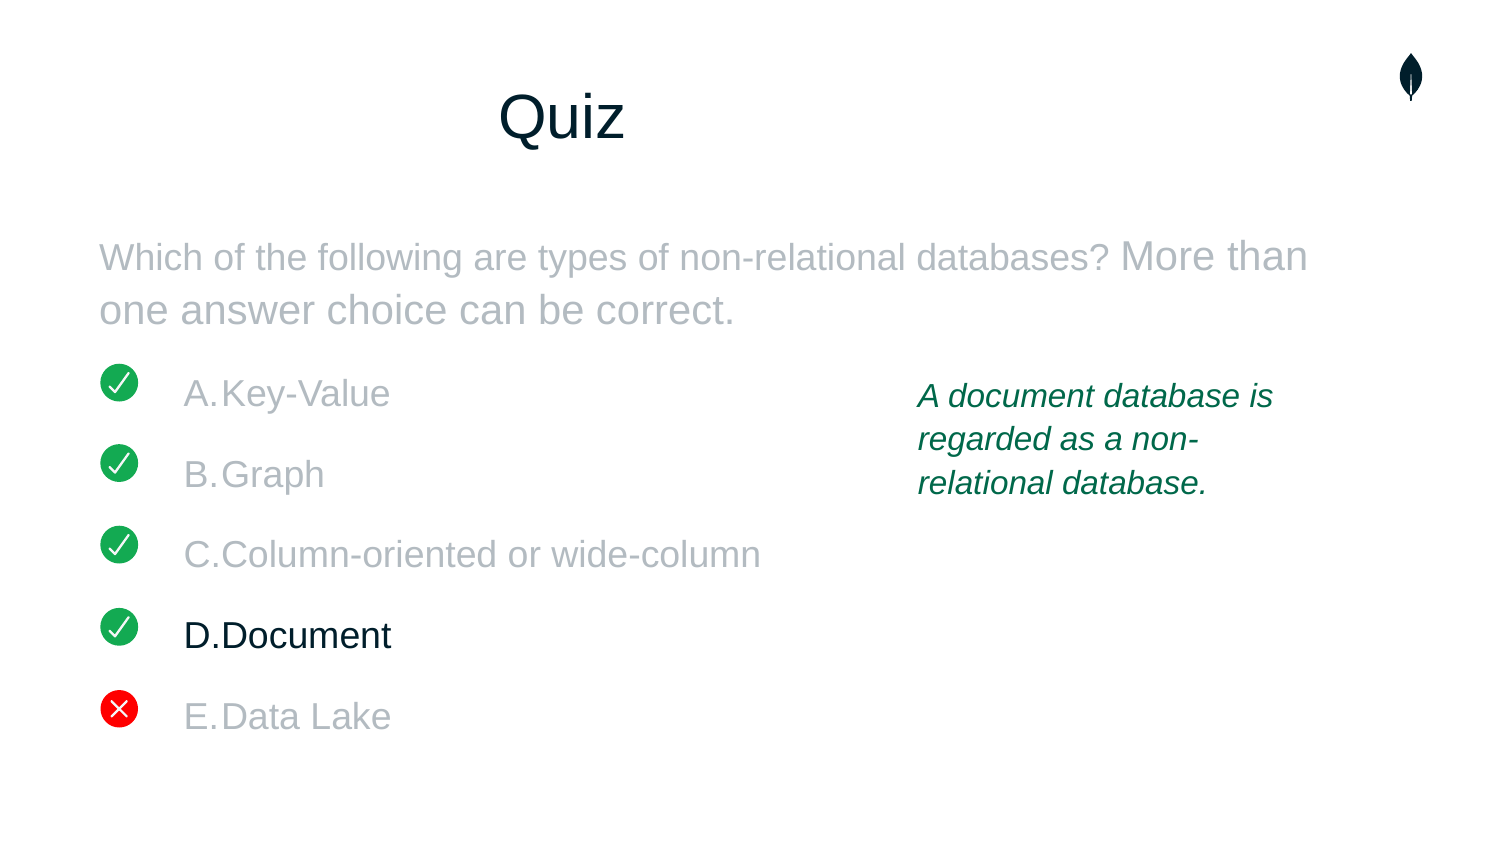

# Quiz
Which of the following are types of non-relational databases? More than one answer choice can be correct.
Key-Value
Graph
Column-oriented or wide-column
Document
Data Lake

A document database is regarded as a non-relational database.